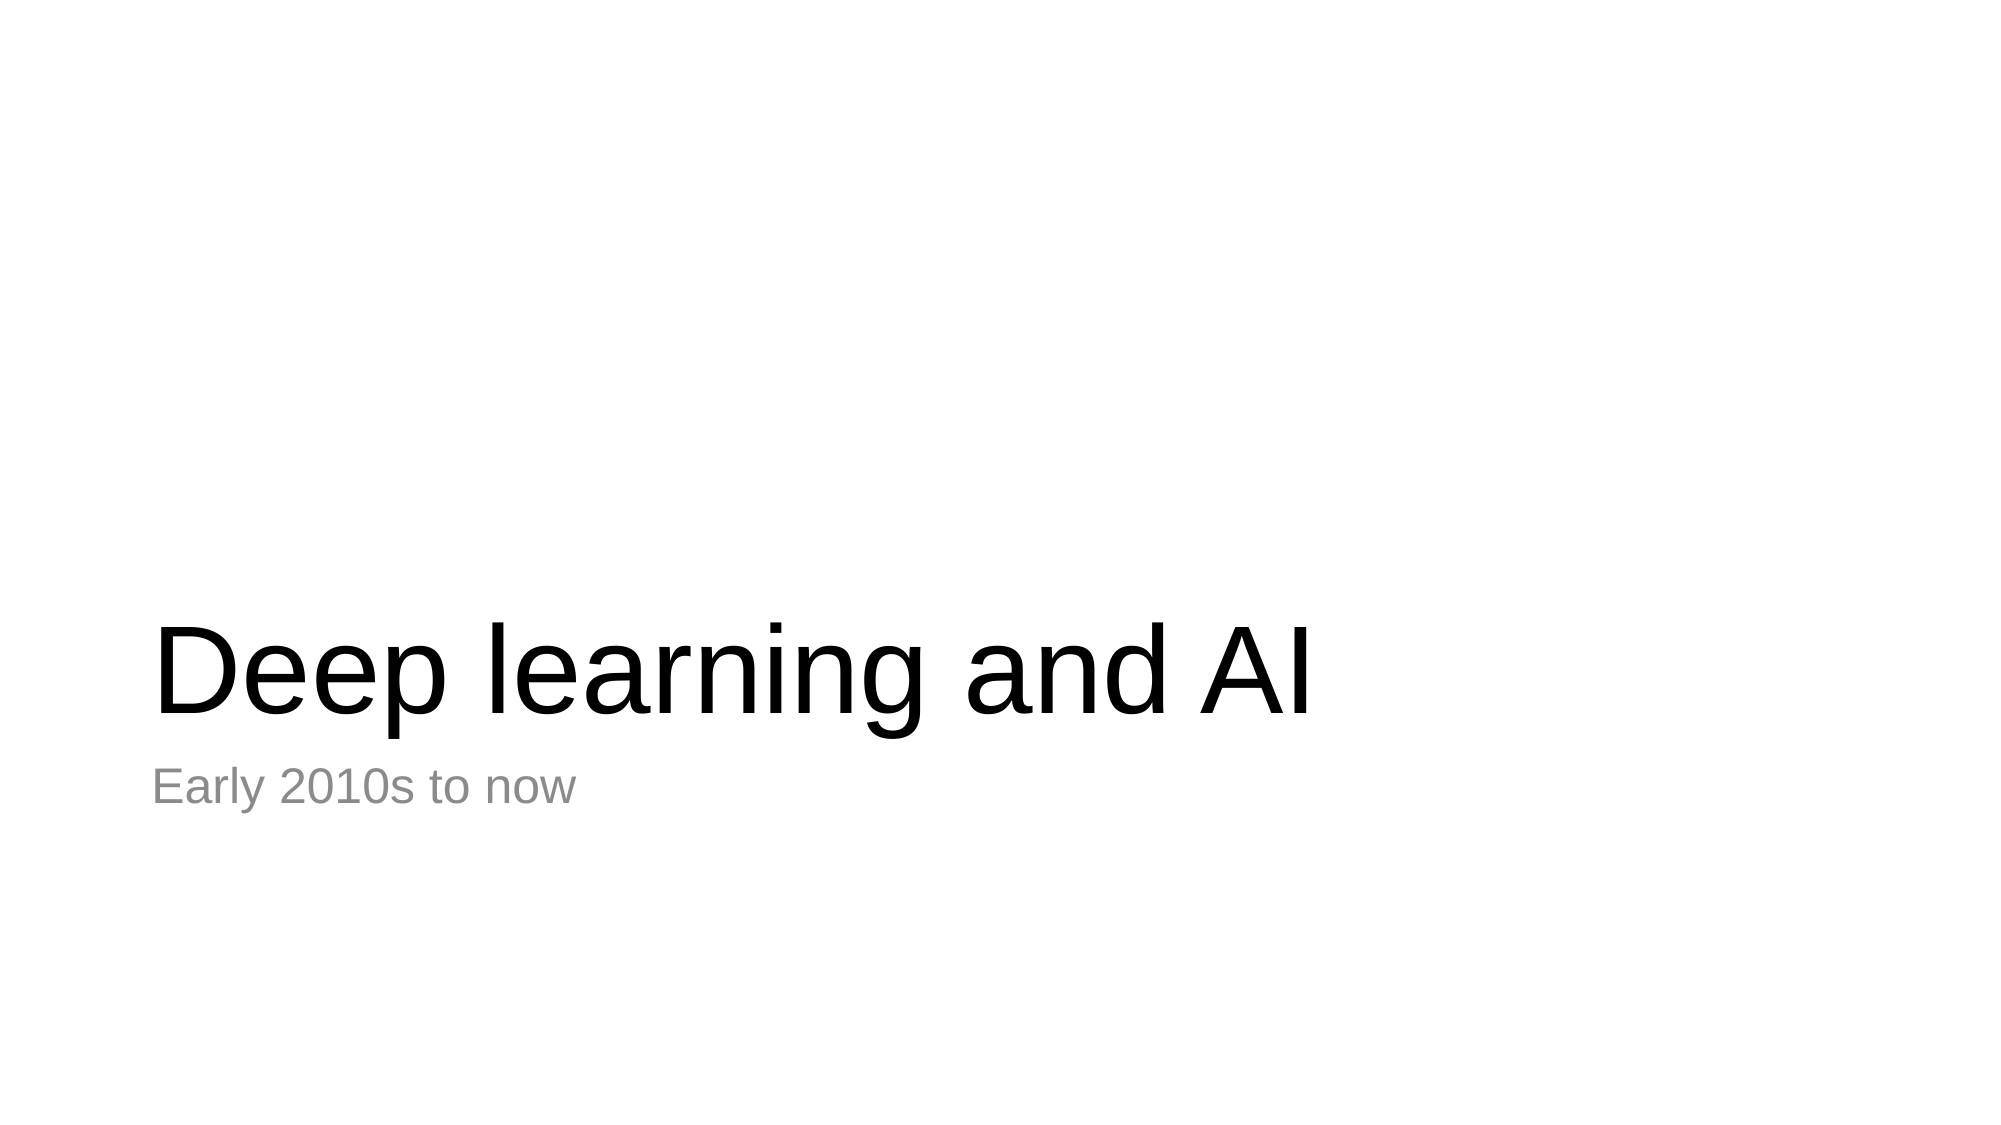

# Deep learning and AI
Early 2010s to now